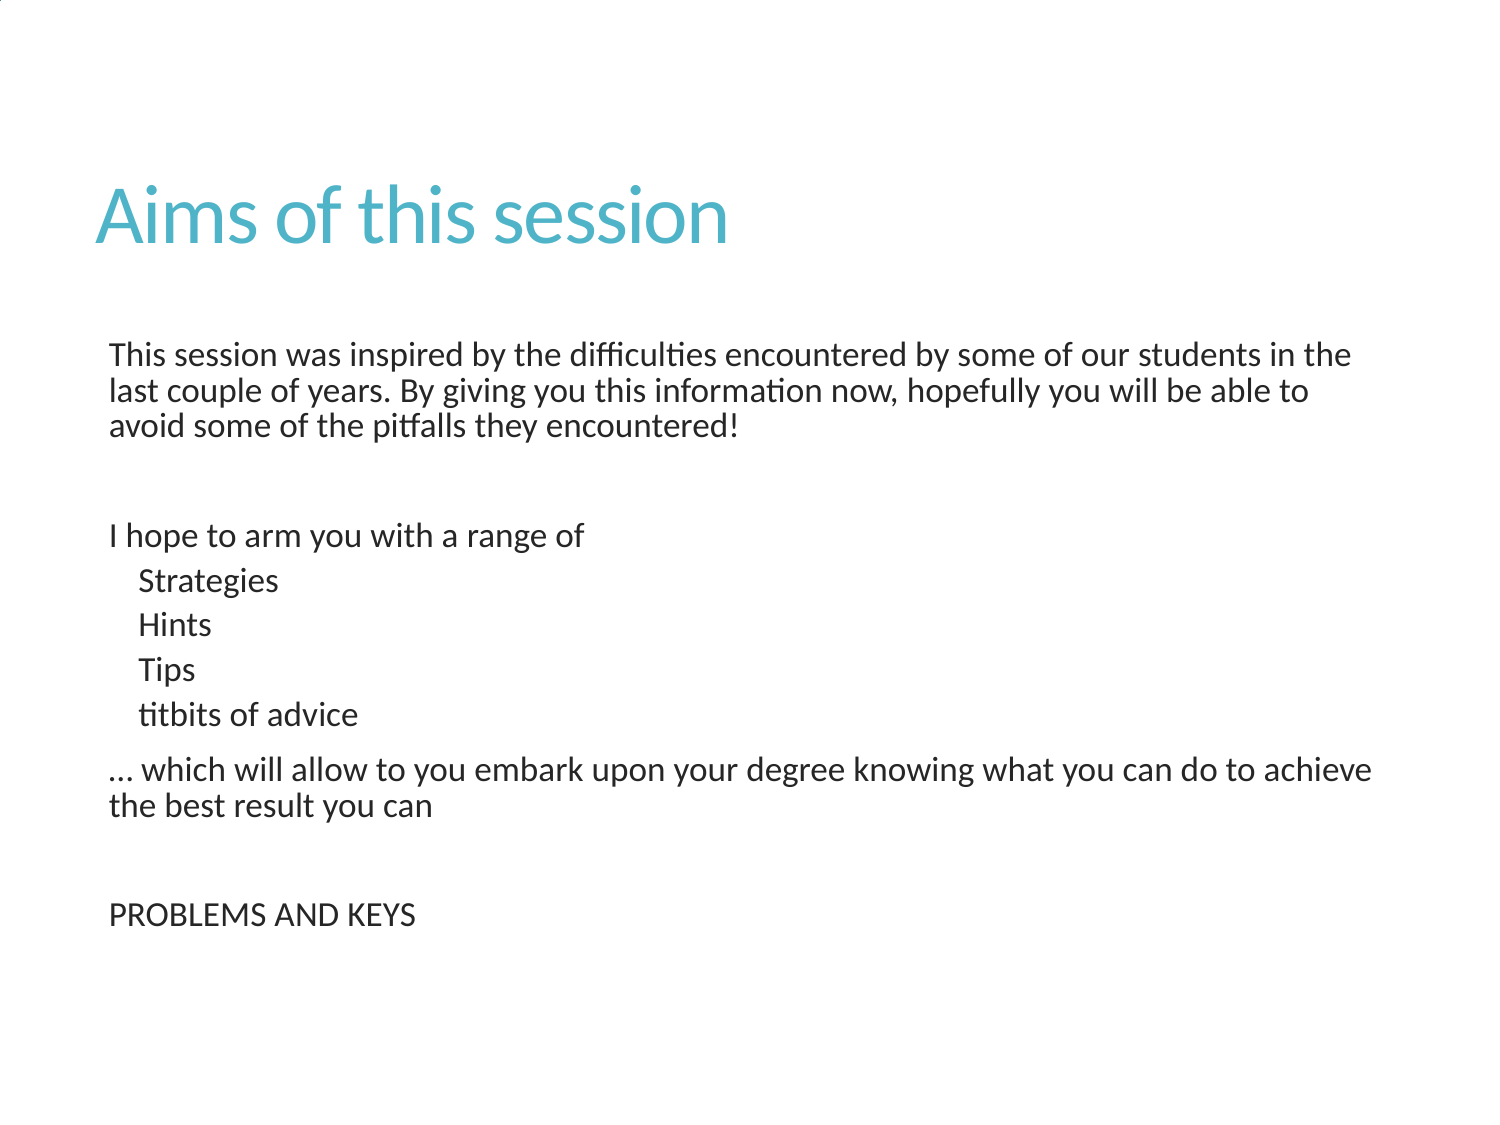

# Aims of this session
This session was inspired by the difficulties encountered by some of our students in the last couple of years. By giving you this information now, hopefully you will be able to avoid some of the pitfalls they encountered!

I hope to arm you with a range of
Strategies
Hints
Tips
titbits of advice
… which will allow to you embark upon your degree knowing what you can do to achieve the best result you can

PROBLEMS AND KEYS